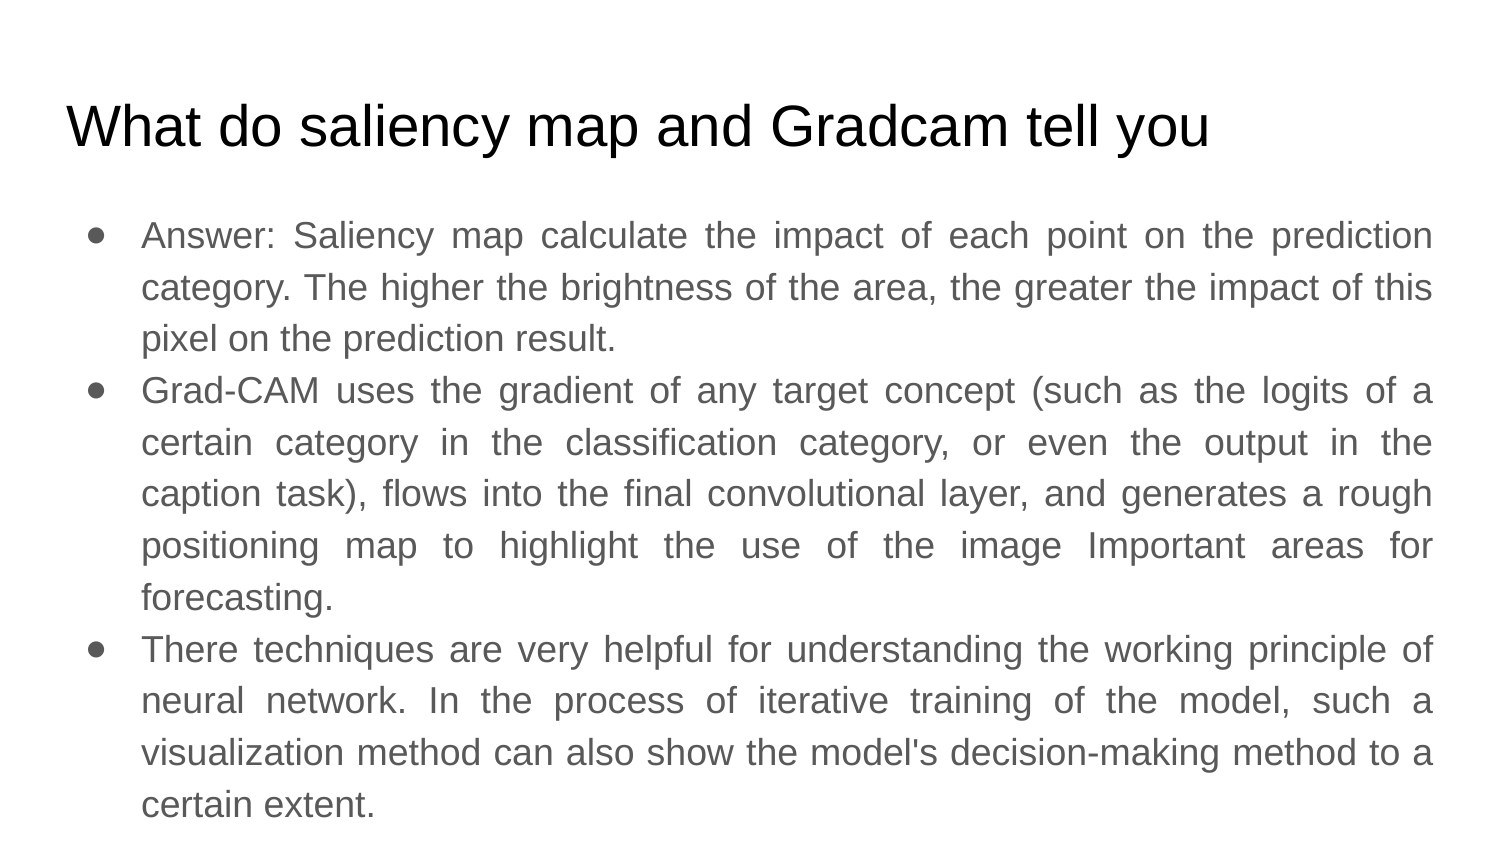

# What do saliency map and Gradcam tell you
Answer: Saliency map calculate the impact of each point on the prediction category. The higher the brightness of the area, the greater the impact of this pixel on the prediction result.
Grad-CAM uses the gradient of any target concept (such as the logits of a certain category in the classification category, or even the output in the caption task), flows into the final convolutional layer, and generates a rough positioning map to highlight the use of the image Important areas for forecasting.
There techniques are very helpful for understanding the working principle of neural network. In the process of iterative training of the model, such a visualization method can also show the model's decision-making method to a certain extent.